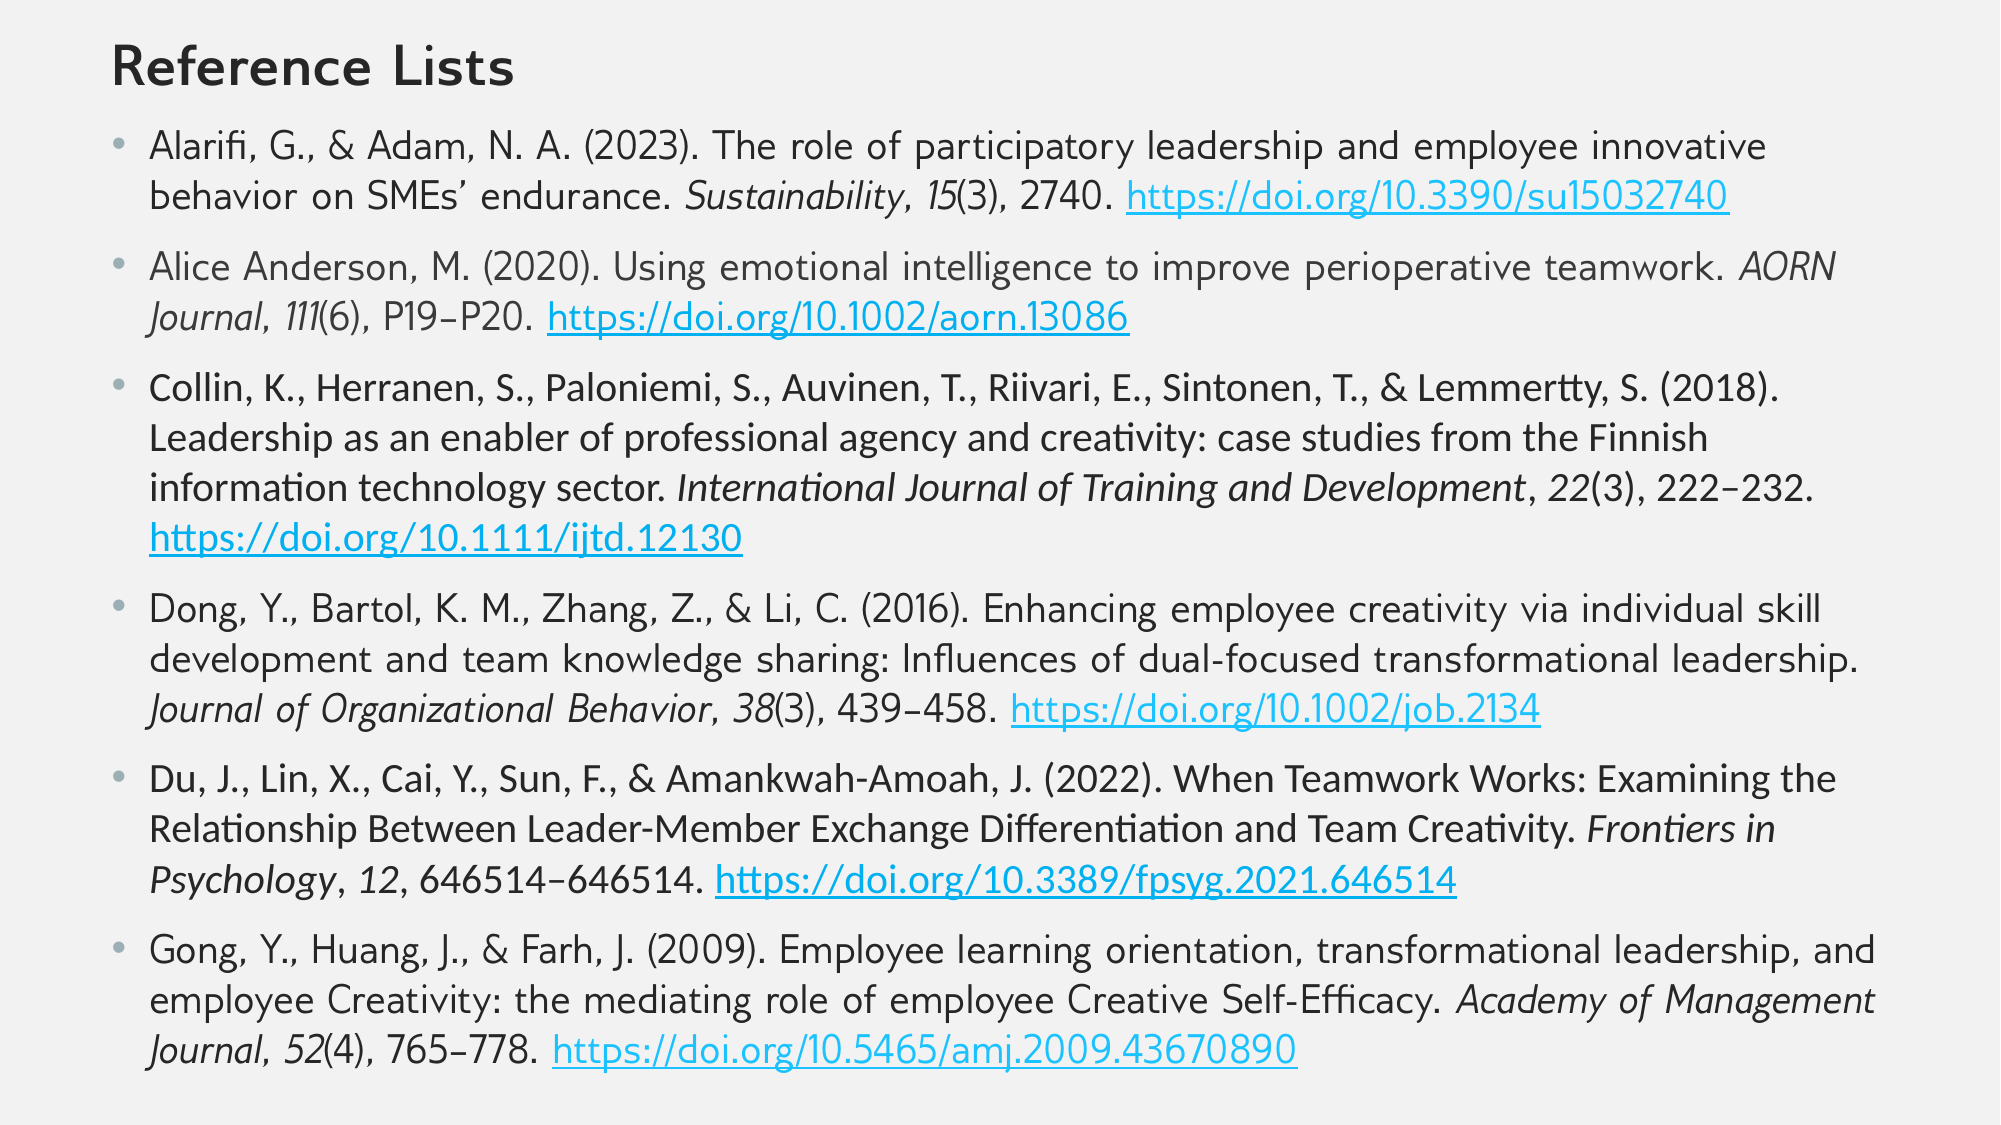

Reference Lists
Alarifi, G., & Adam, N. A. (2023). The role of participatory leadership and employee innovative behavior on SMEs’ endurance. Sustainability, 15(3), 2740. https://doi.org/10.3390/su15032740
Alice Anderson, M. (2020). Using emotional intelligence to improve perioperative teamwork. AORN Journal, 111(6), P19–P20. https://doi.org/10.1002/aorn.13086
Collin, K., Herranen, S., Paloniemi, S., Auvinen, T., Riivari, E., Sintonen, T., & Lemmertty, S. (2018). Leadership as an enabler of professional agency and creativity: case studies from the Finnish information technology sector. International Journal of Training and Development, 22(3), 222–232. https://doi.org/10.1111/ijtd.12130
Dong, Y., Bartol, K. M., Zhang, Z., & Li, C. (2016). Enhancing employee creativity via individual skill development and team knowledge sharing: Influences of dual-focused transformational leadership. Journal of Organizational Behavior, 38(3), 439–458. https://doi.org/10.1002/job.2134
Du, J., Lin, X., Cai, Y., Sun, F., & Amankwah-Amoah, J. (2022). When Teamwork Works: Examining the Relationship Between Leader-Member Exchange Differentiation and Team Creativity. Frontiers in Psychology, 12, 646514–646514. https://doi.org/10.3389/fpsyg.2021.646514
Gong, Y., Huang, J., & Farh, J. (2009). Employee learning orientation, transformational leadership, and employee Creativity: the mediating role of employee Creative Self-Efficacy. Academy of Management Journal, 52(4), 765–778. https://doi.org/10.5465/amj.2009.43670890